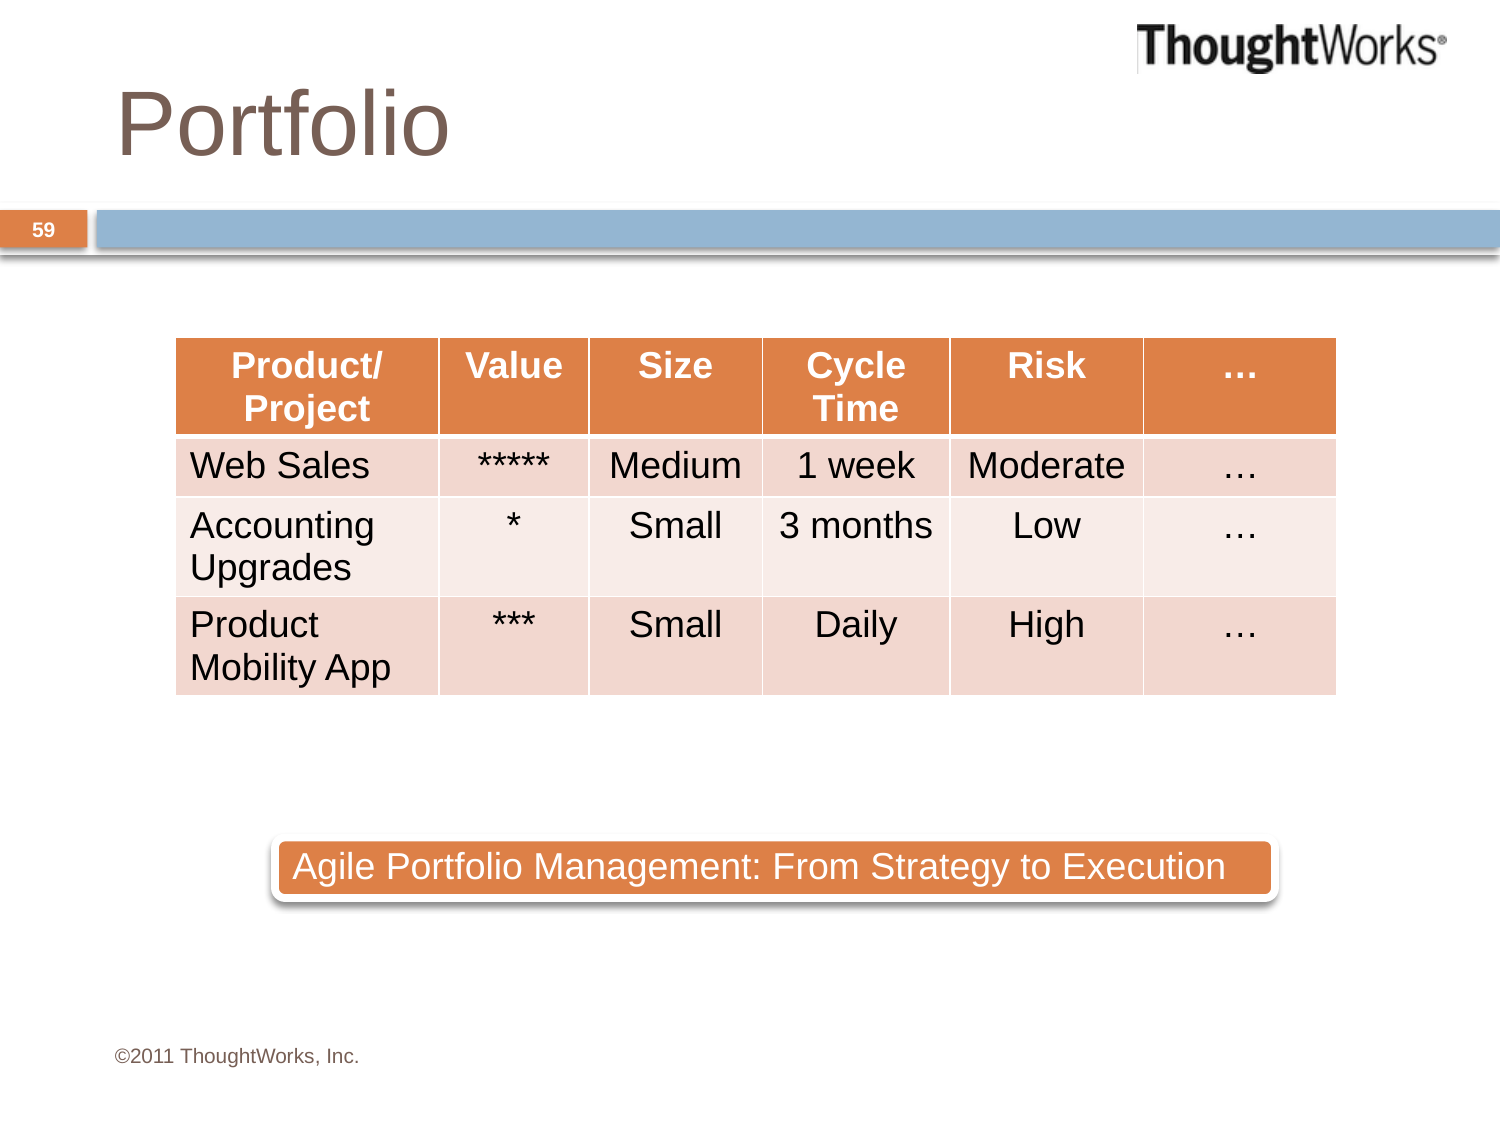

# Portfolio
59
| Product/ Project | Value | Size | Cycle Time | Risk | … |
| --- | --- | --- | --- | --- | --- |
| Web Sales | \*\*\*\*\* | Medium | 1 week | Moderate | … |
| Accounting Upgrades | \* | Small | 3 months | Low | … |
| Product Mobility App | \*\*\* | Small | Daily | High | … |
Agile Portfolio Management: From Strategy to Execution
©2011 ThoughtWorks, Inc.